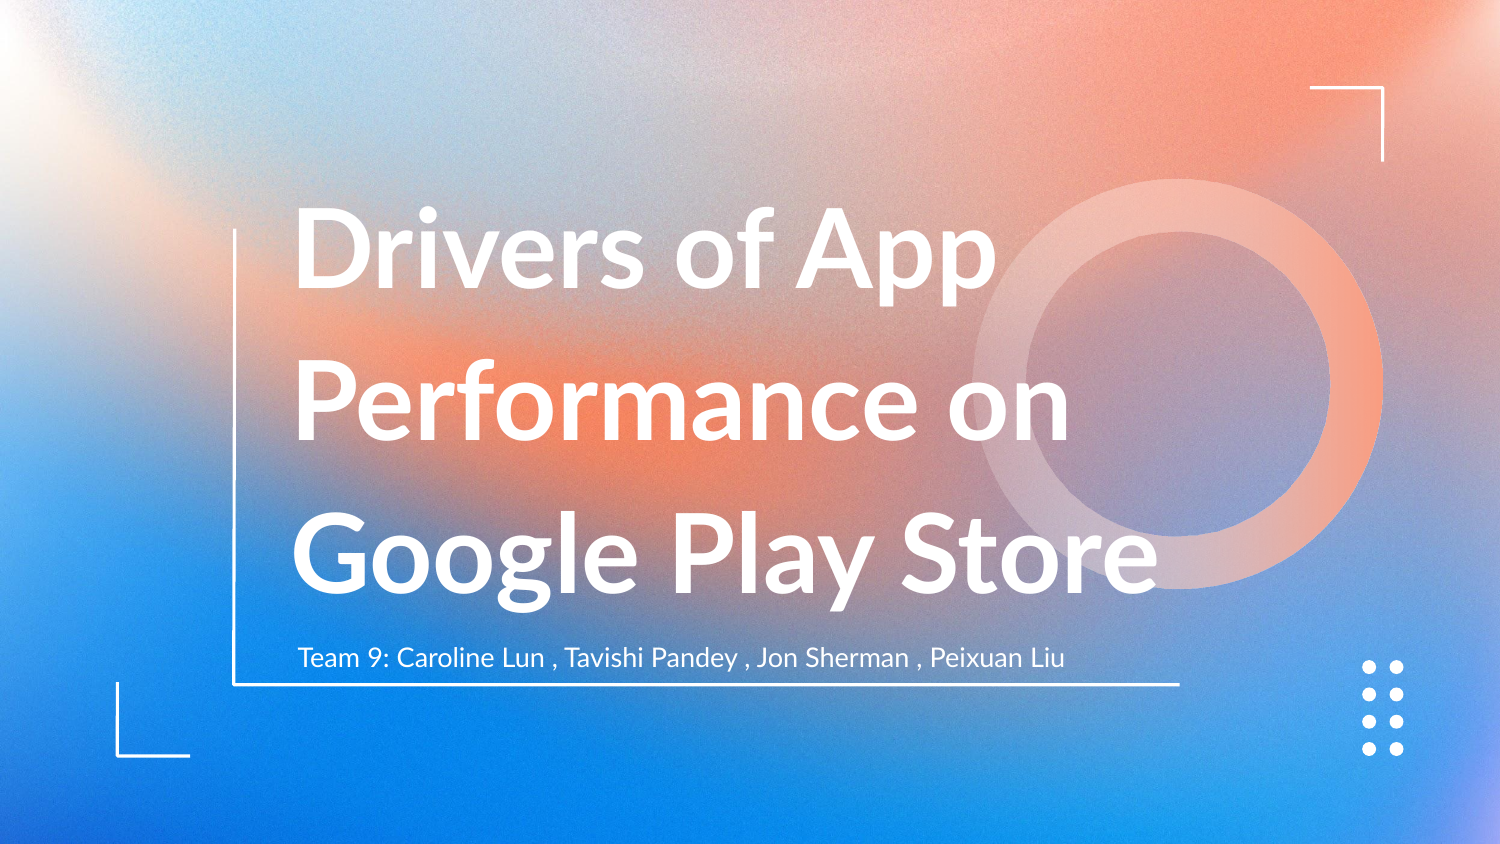

# Drivers of App Performance on Google Play Store

Team 9: Caroline Lun , Tavishi Pandey , Jon Sherman , Peixuan Liu